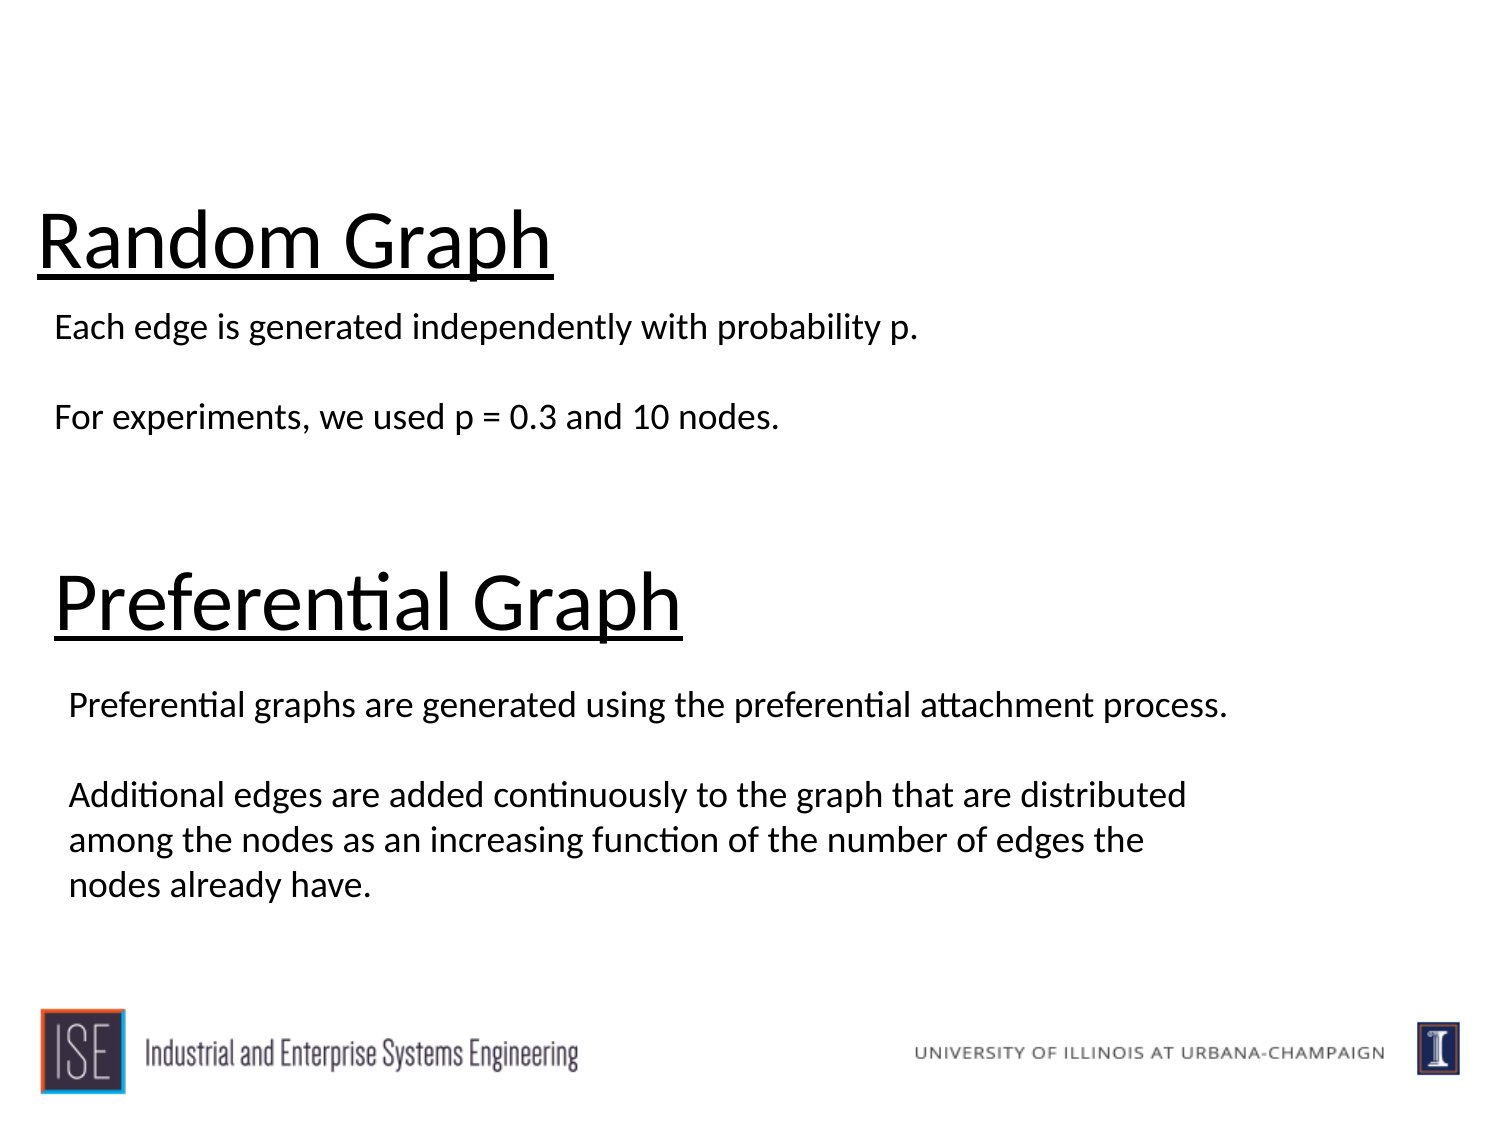

Random Graph
Each edge is generated independently with probability p.

For experiments, we used p = 0.3 and 10 nodes.

Preferential Graph
Preferential graphs are generated using the preferential attachment process.

Additional edges are added continuously to the graph that are distributed among the nodes as an increasing function of the number of edges the nodes already have.